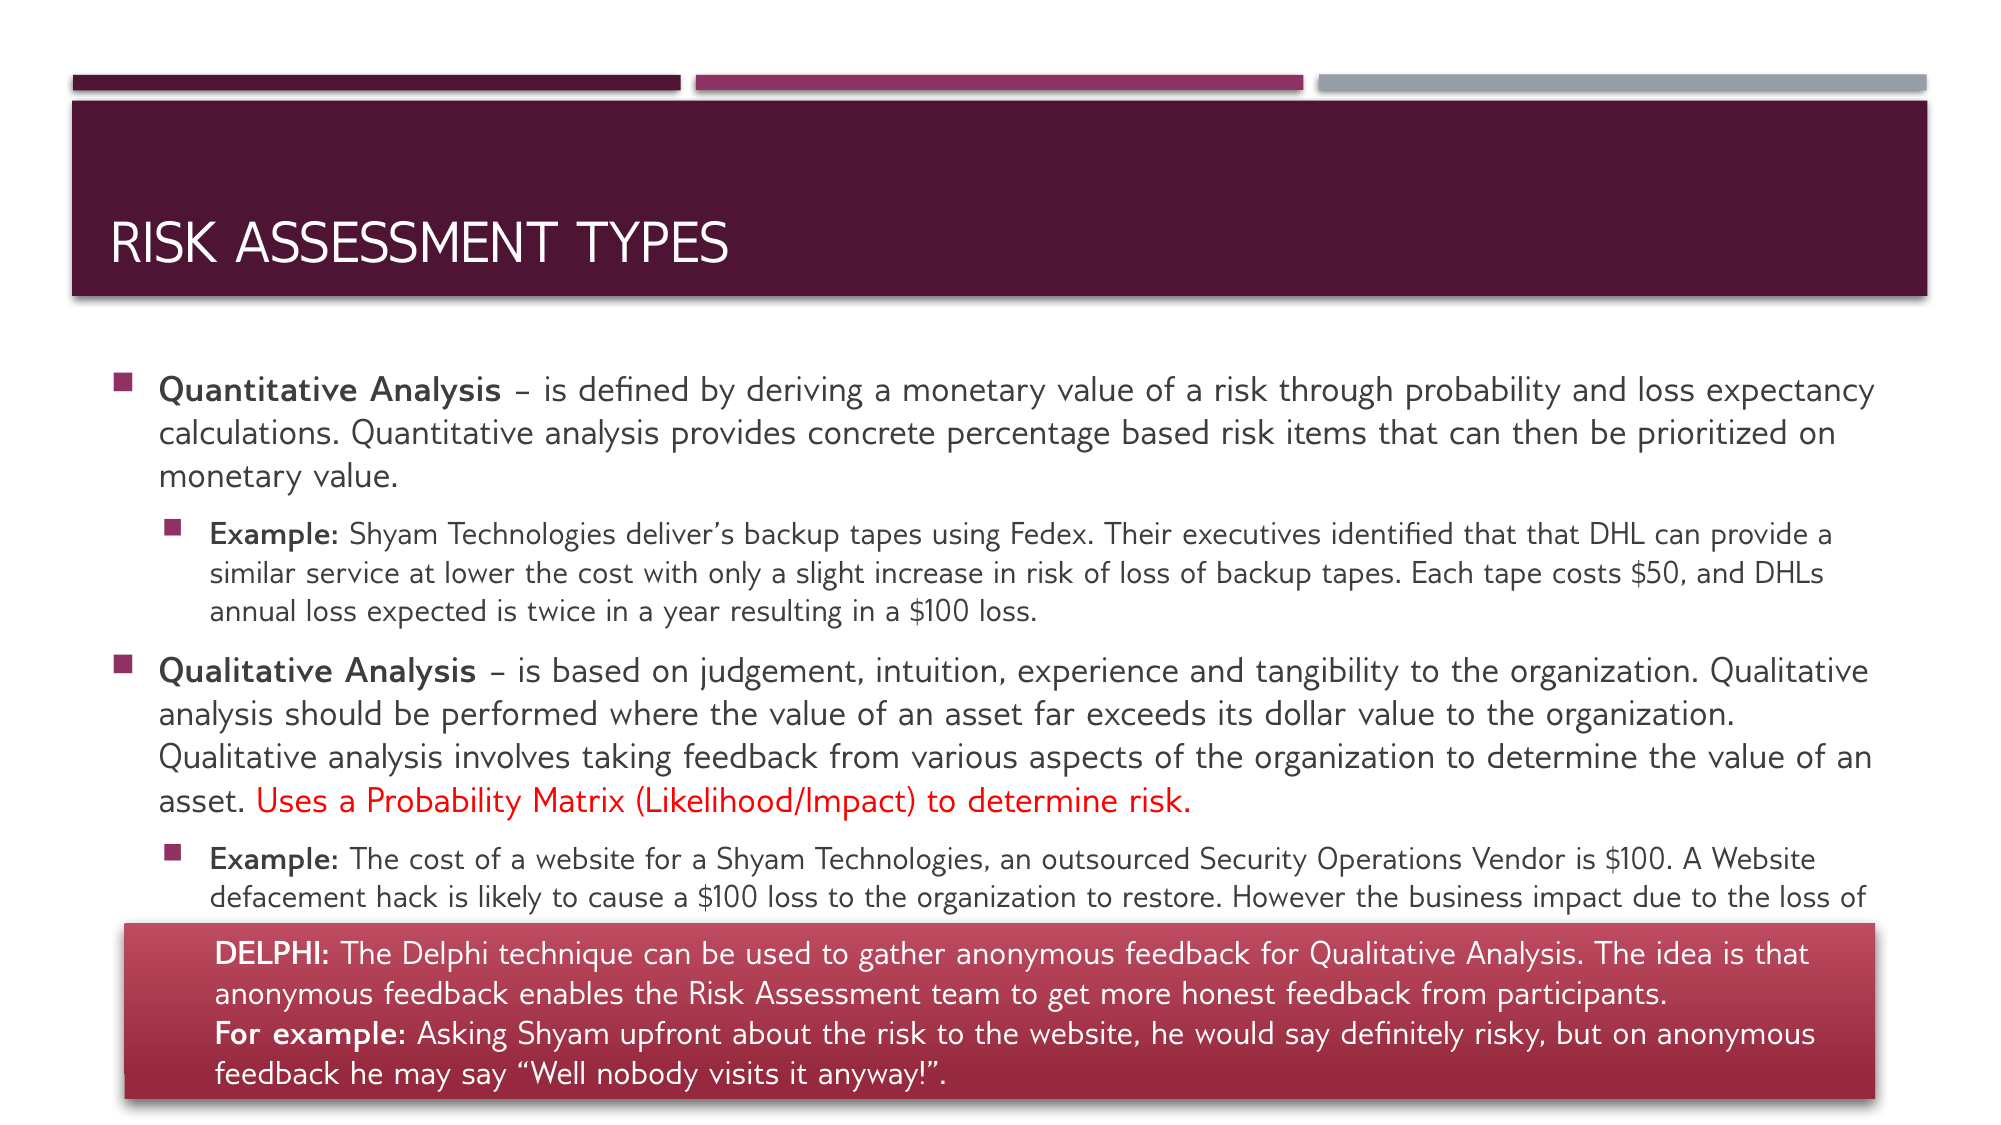

# Risk Assessment types
Quantitative Analysis – is defined by deriving a monetary value of a risk through probability and loss expectancy calculations. Quantitative analysis provides concrete percentage based risk items that can then be prioritized on monetary value.
Example: Shyam Technologies deliver’s backup tapes using Fedex. Their executives identified that that DHL can provide a similar service at lower the cost with only a slight increase in risk of loss of backup tapes. Each tape costs $50, and DHLs annual loss expected is twice in a year resulting in a $100 loss.
Qualitative Analysis – is based on judgement, intuition, experience and tangibility to the organization. Qualitative analysis should be performed where the value of an asset far exceeds its dollar value to the organization. Qualitative analysis involves taking feedback from various aspects of the organization to determine the value of an asset. Uses a Probability Matrix (Likelihood/Impact) to determine risk.
Example: The cost of a website for a Shyam Technologies, an outsourced Security Operations Vendor is $100. A Website defacement hack is likely to cause a $100 loss to the organization to restore. However the business impact due to the loss of reputation (security vendor being hacked) is too high to just rely on a Quantitative analysis.

DELPHI: The Delphi technique can be used to gather anonymous feedback for Qualitative Analysis. The idea is that anonymous feedback enables the Risk Assessment team to get more honest feedback from participants.
For example: Asking Shyam upfront about the risk to the website, he would say definitely risky, but on anonymous feedback he may say “Well nobody visits it anyway!”.